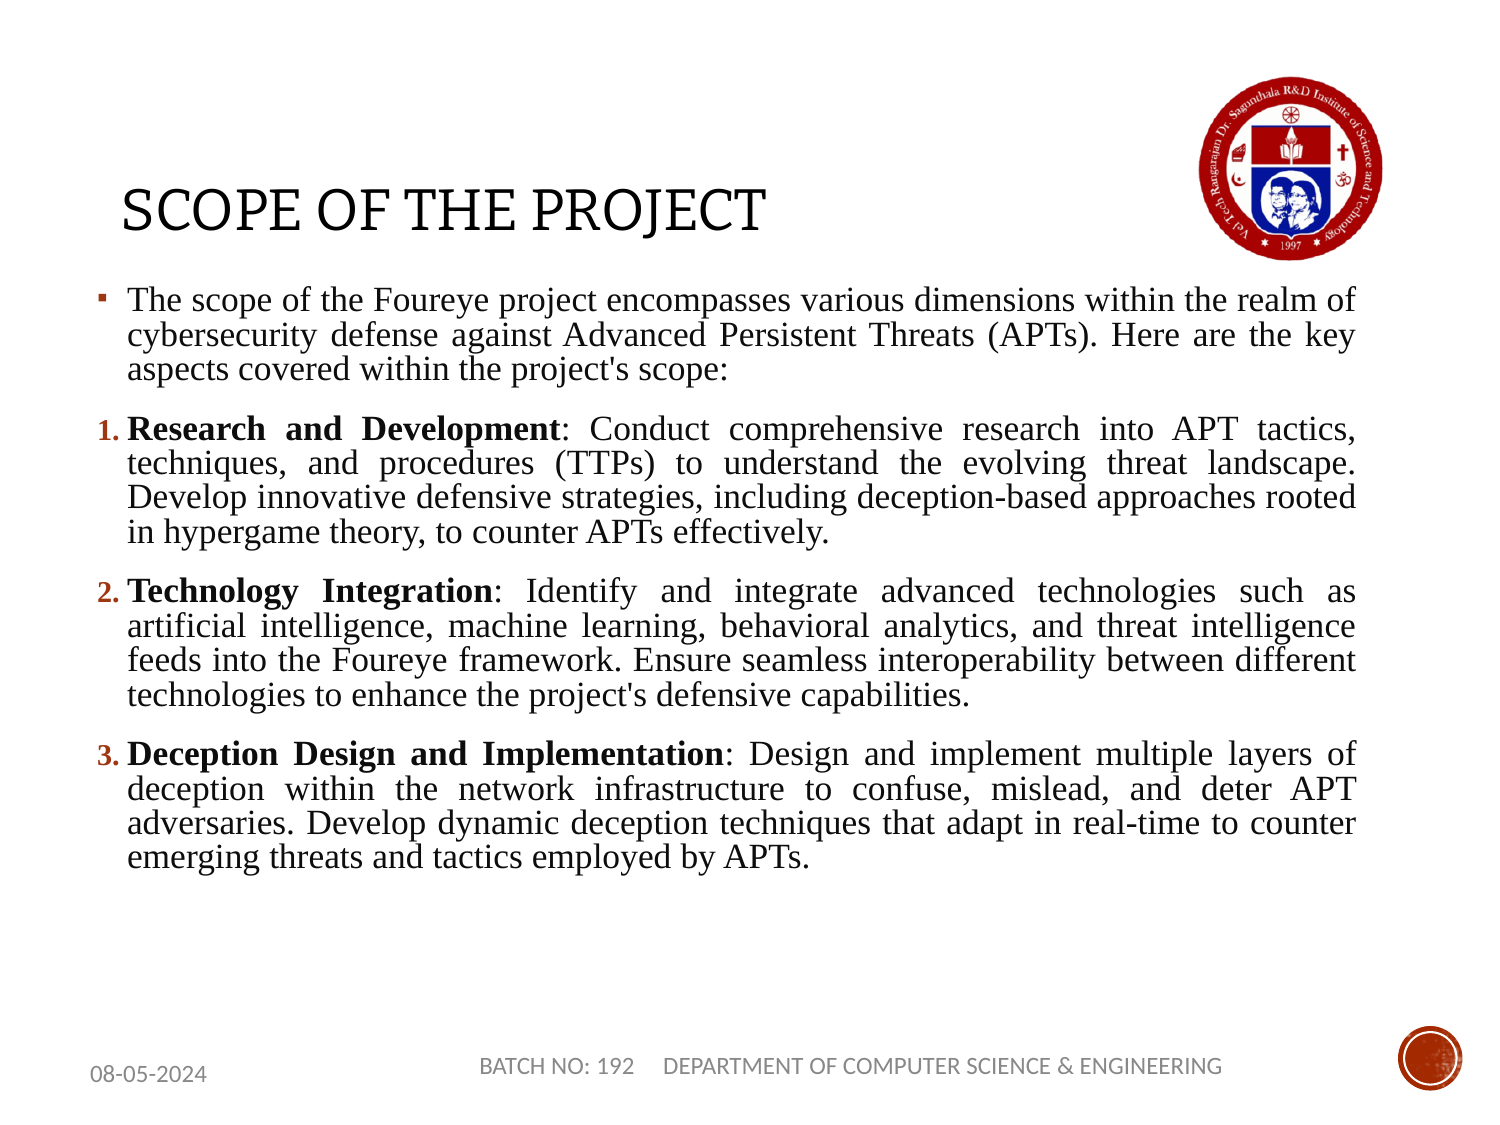

# Scope of the project
The scope of the Foureye project encompasses various dimensions within the realm of cybersecurity defense against Advanced Persistent Threats (APTs). Here are the key aspects covered within the project's scope:
Research and Development: Conduct comprehensive research into APT tactics, techniques, and procedures (TTPs) to understand the evolving threat landscape. Develop innovative defensive strategies, including deception-based approaches rooted in hypergame theory, to counter APTs effectively.
Technology Integration: Identify and integrate advanced technologies such as artificial intelligence, machine learning, behavioral analytics, and threat intelligence feeds into the Foureye framework. Ensure seamless interoperability between different technologies to enhance the project's defensive capabilities.
Deception Design and Implementation: Design and implement multiple layers of deception within the network infrastructure to confuse, mislead, and deter APT adversaries. Develop dynamic deception techniques that adapt in real-time to counter emerging threats and tactics employed by APTs.
5
BATCH NO: 192     DEPARTMENT OF COMPUTER SCIENCE & ENGINEERING
08-05-2024
5
5